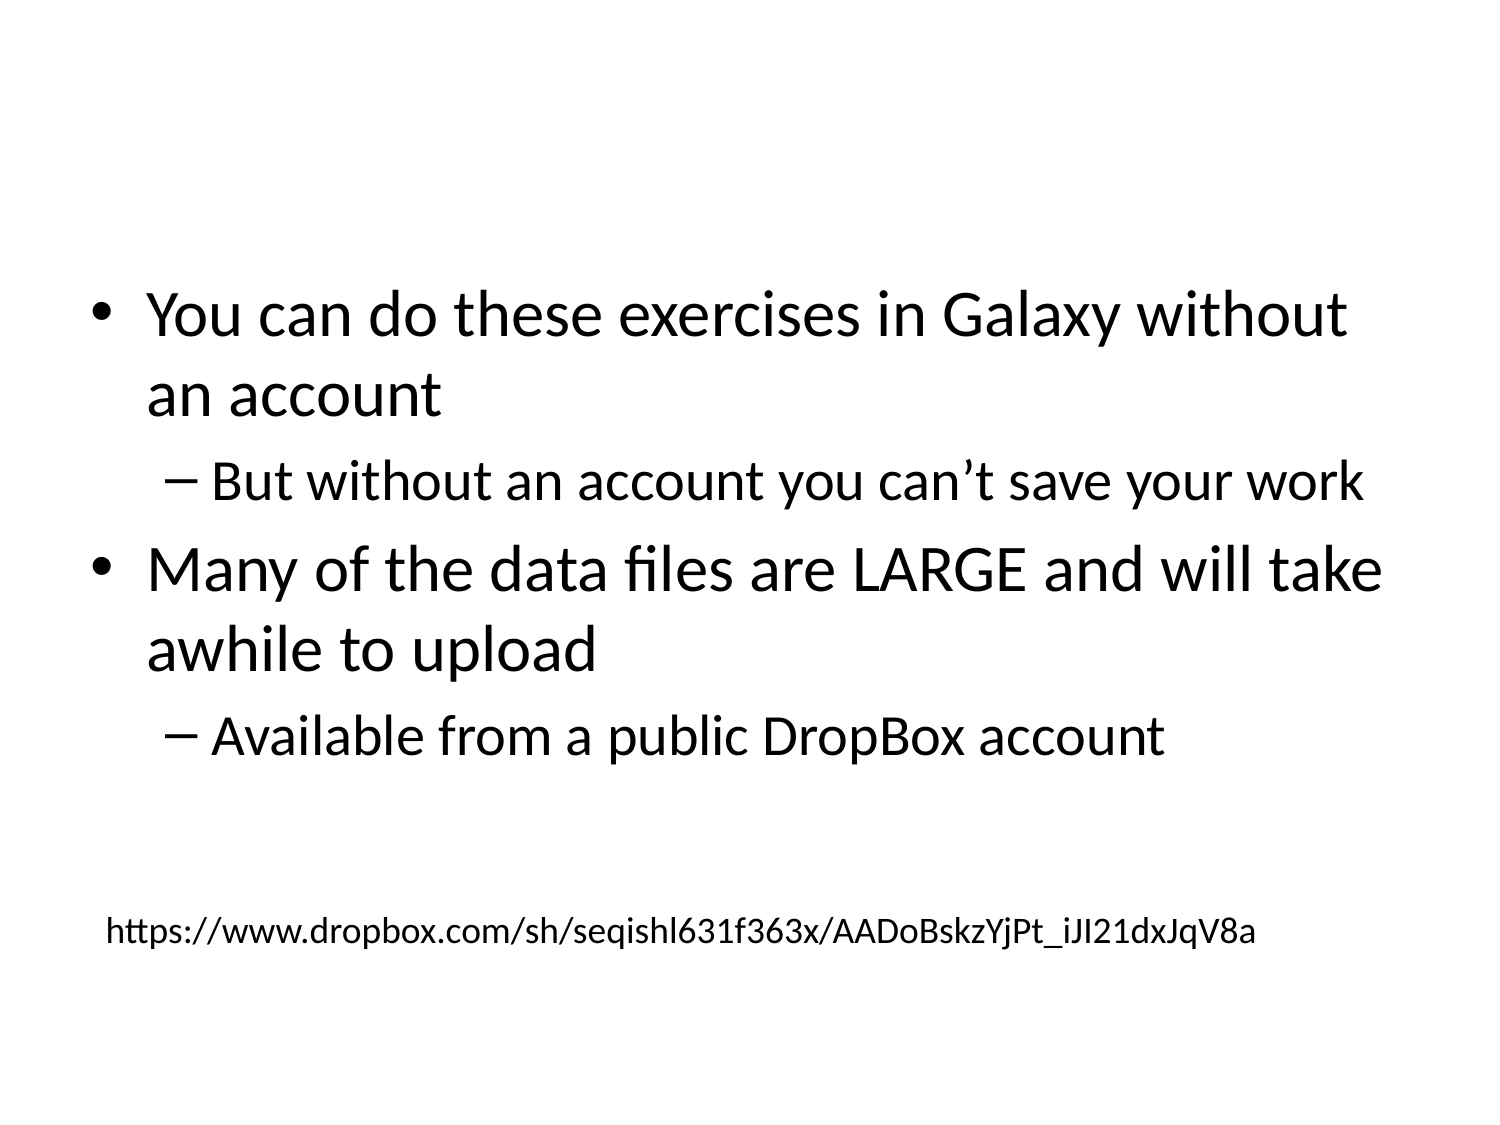

#
You can do these exercises in Galaxy without an account
But without an account you can’t save your work
Many of the data files are LARGE and will take awhile to upload
Available from a public DropBox account
https://www.dropbox.com/sh/seqishl631f363x/AADoBskzYjPt_iJI21dxJqV8a